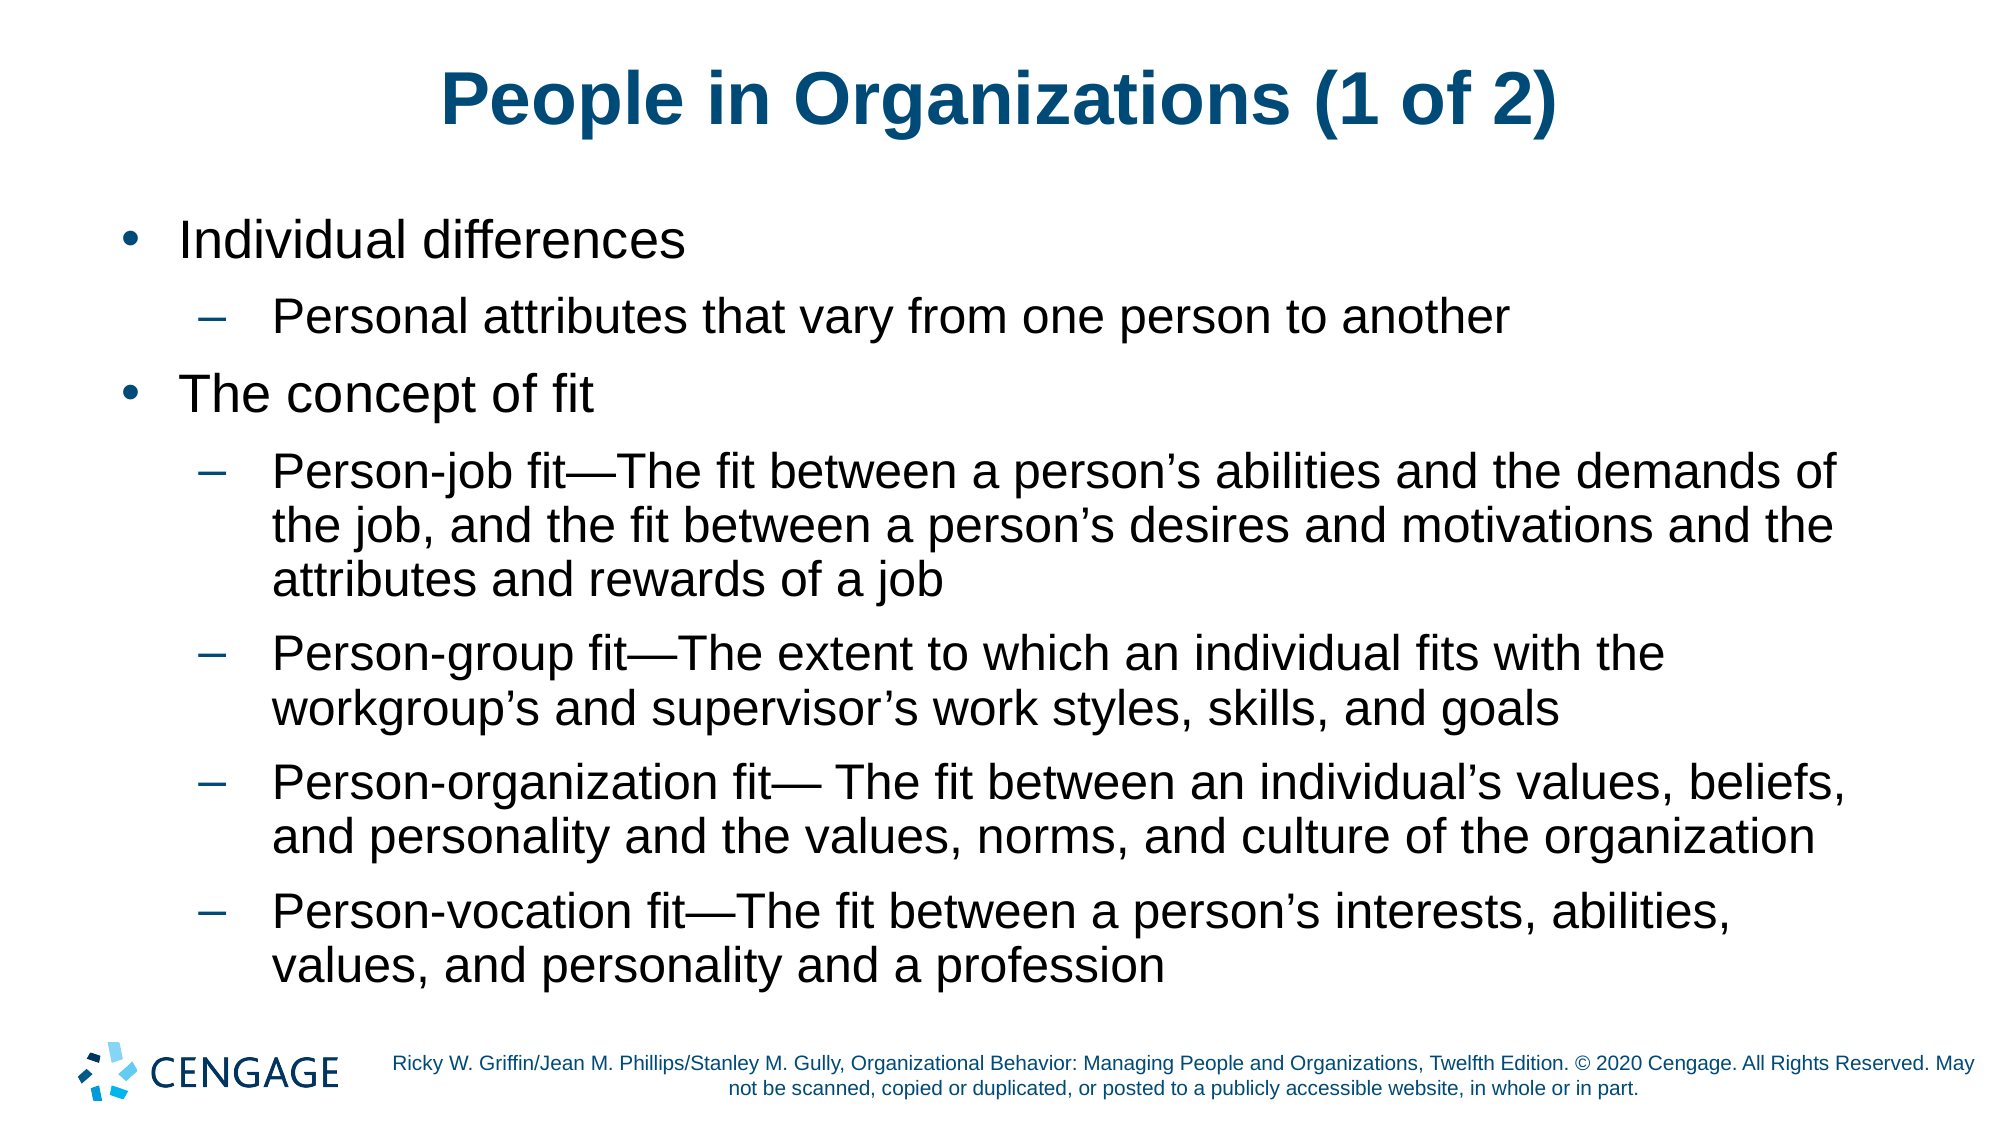

# People in Organizations (1 of 2)
Individual differences
Personal attributes that vary from one person to another
The concept of fit
Person-job fit—The fit between a person’s abilities and the demands of the job, and the fit between a person’s desires and motivations and the attributes and rewards of a job
Person-group fit—The extent to which an individual fits with the workgroup’s and supervisor’s work styles, skills, and goals
Person-organization fit— The fit between an individual’s values, beliefs, and personality and the values, norms, and culture of the organization
Person-vocation fit—The fit between a person’s interests, abilities, values, and personality and a profession